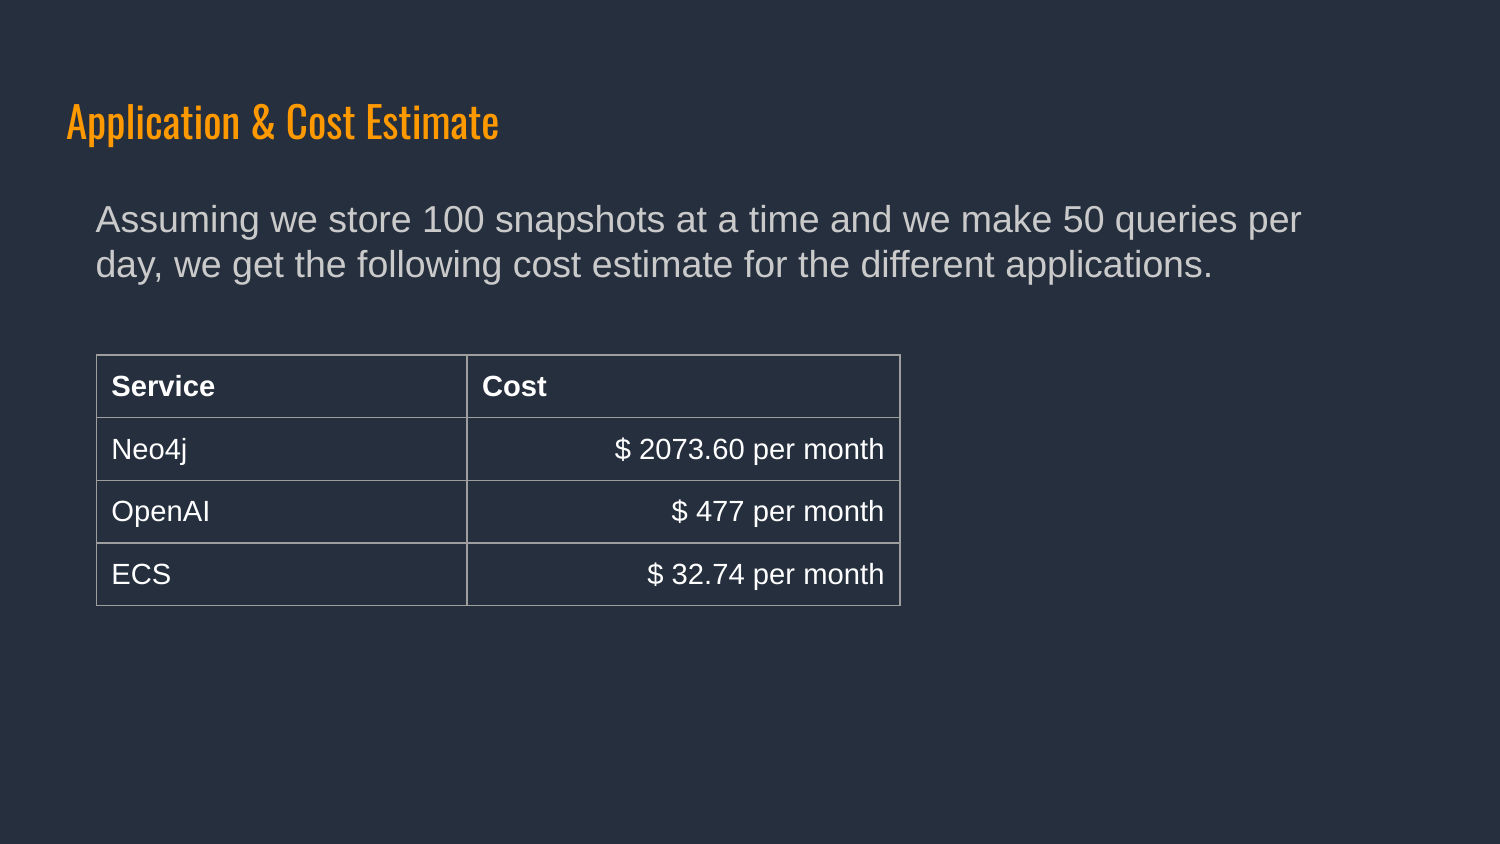

# Application & Cost Estimate
Assuming we store 100 snapshots at a time and we make 50 queries per day, we get the following cost estimate for the different applications.
| Service | Cost |
| --- | --- |
| Neo4j | $ 2073.60 per month |
| OpenAI | $ 477 per month |
| ECS | $ 32.74 per month |